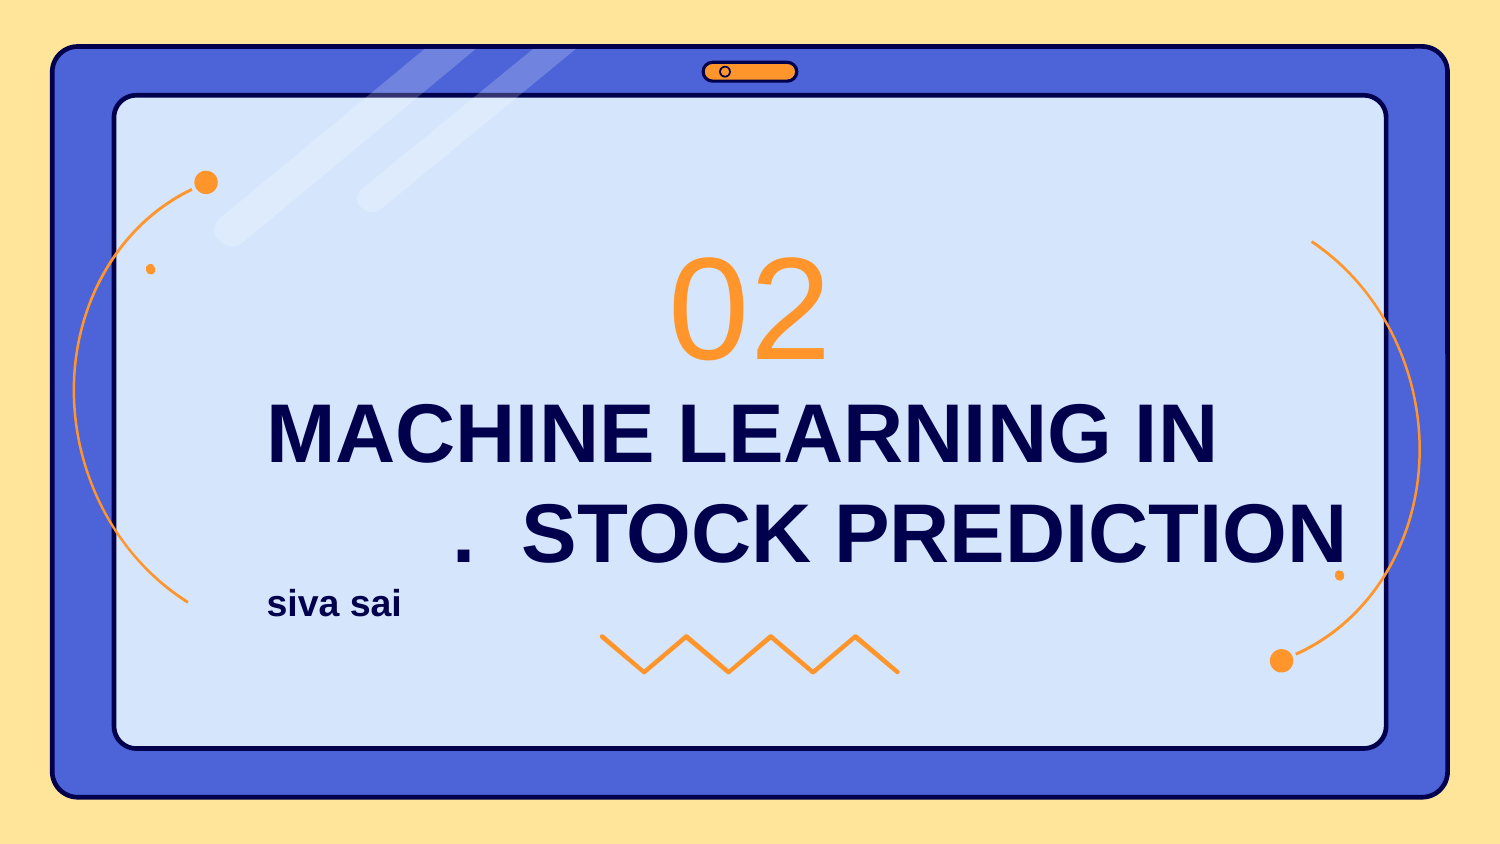

02
# MACHINE LEARNING IN                .  STOCK PREDICTION siva sai